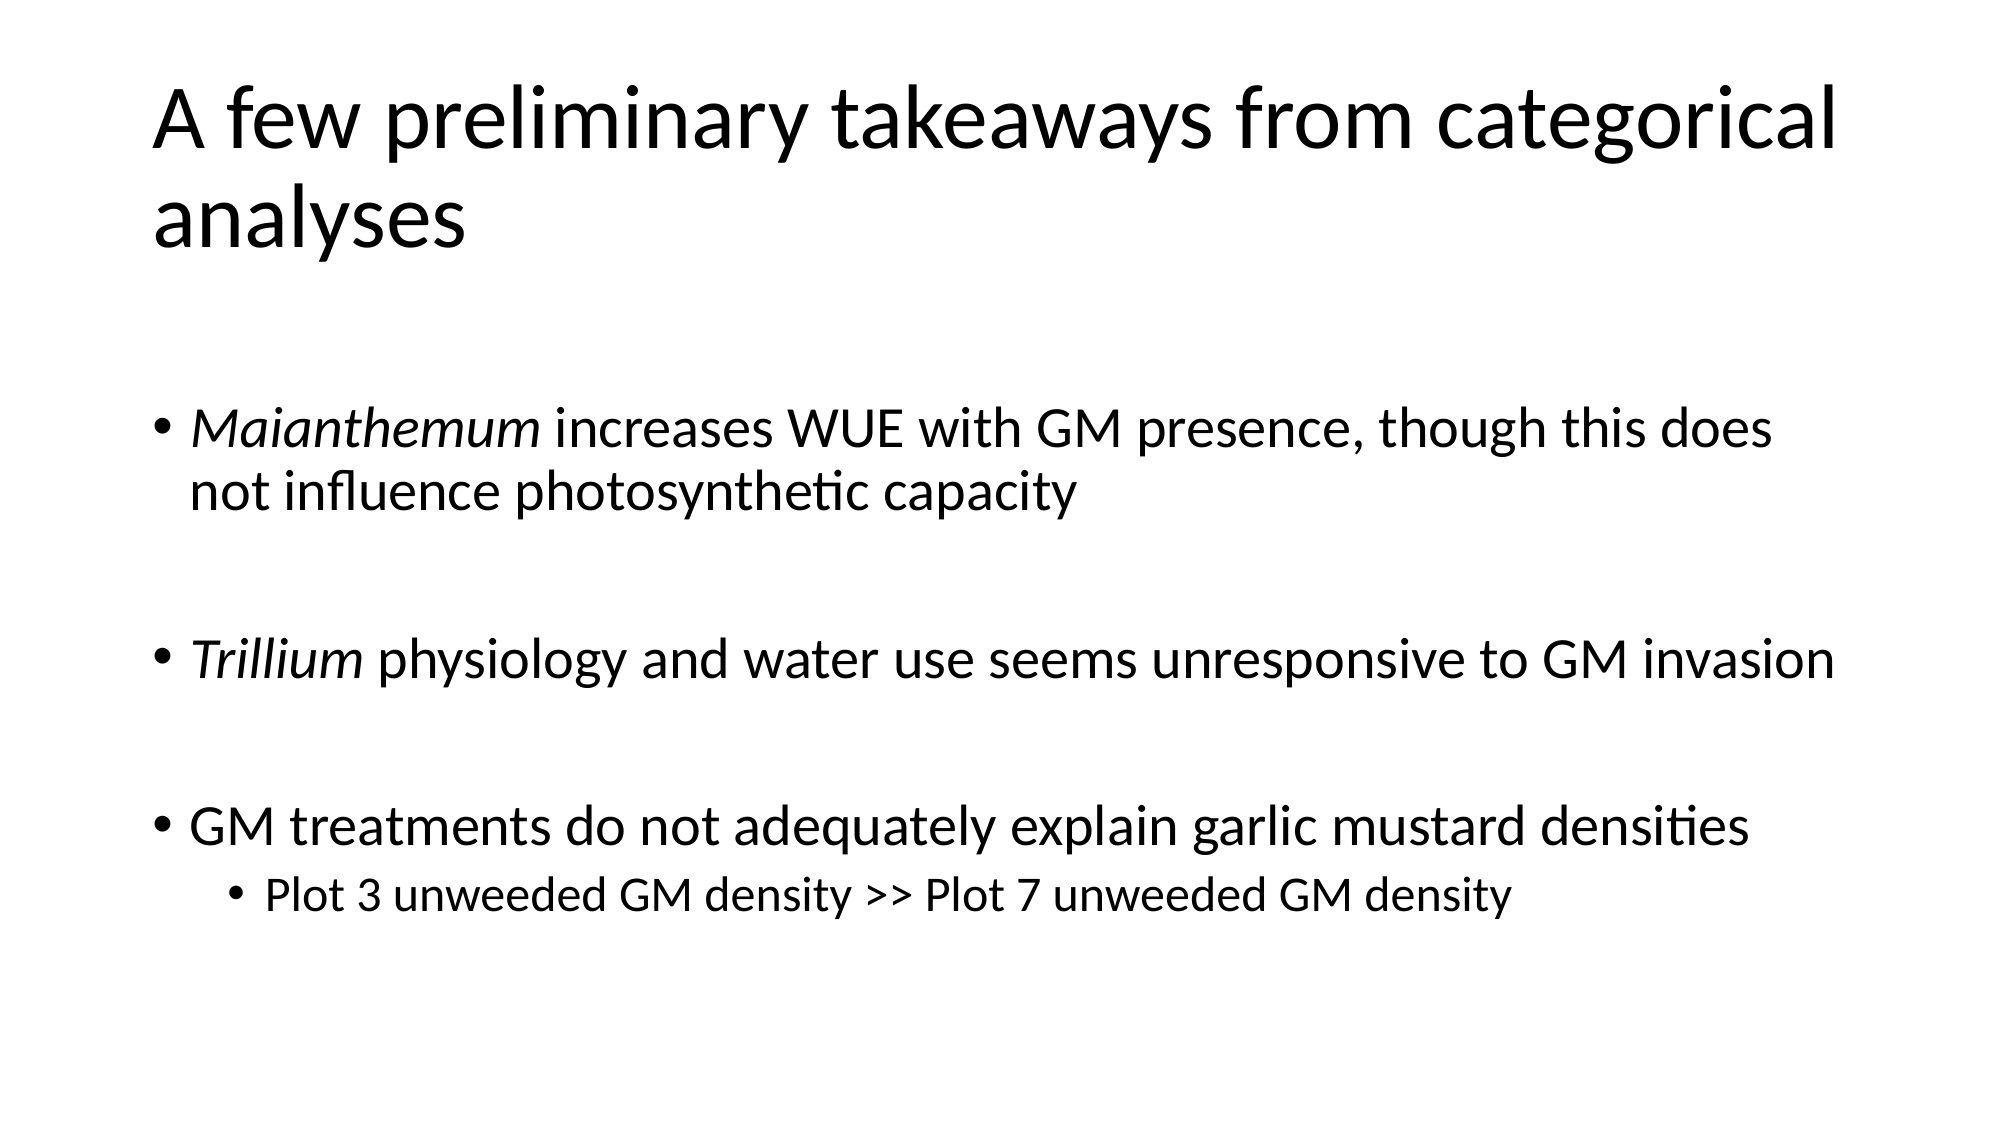

# A few preliminary takeaways from categorical analyses

Maianthemum increases WUE with GM presence, though this does not influence photosynthetic capacity

Trillium physiology and water use seems unresponsive to GM invasion

GM treatments do not adequately explain garlic mustard densities
Plot 3 unweeded GM density >> Plot 7 unweeded GM density